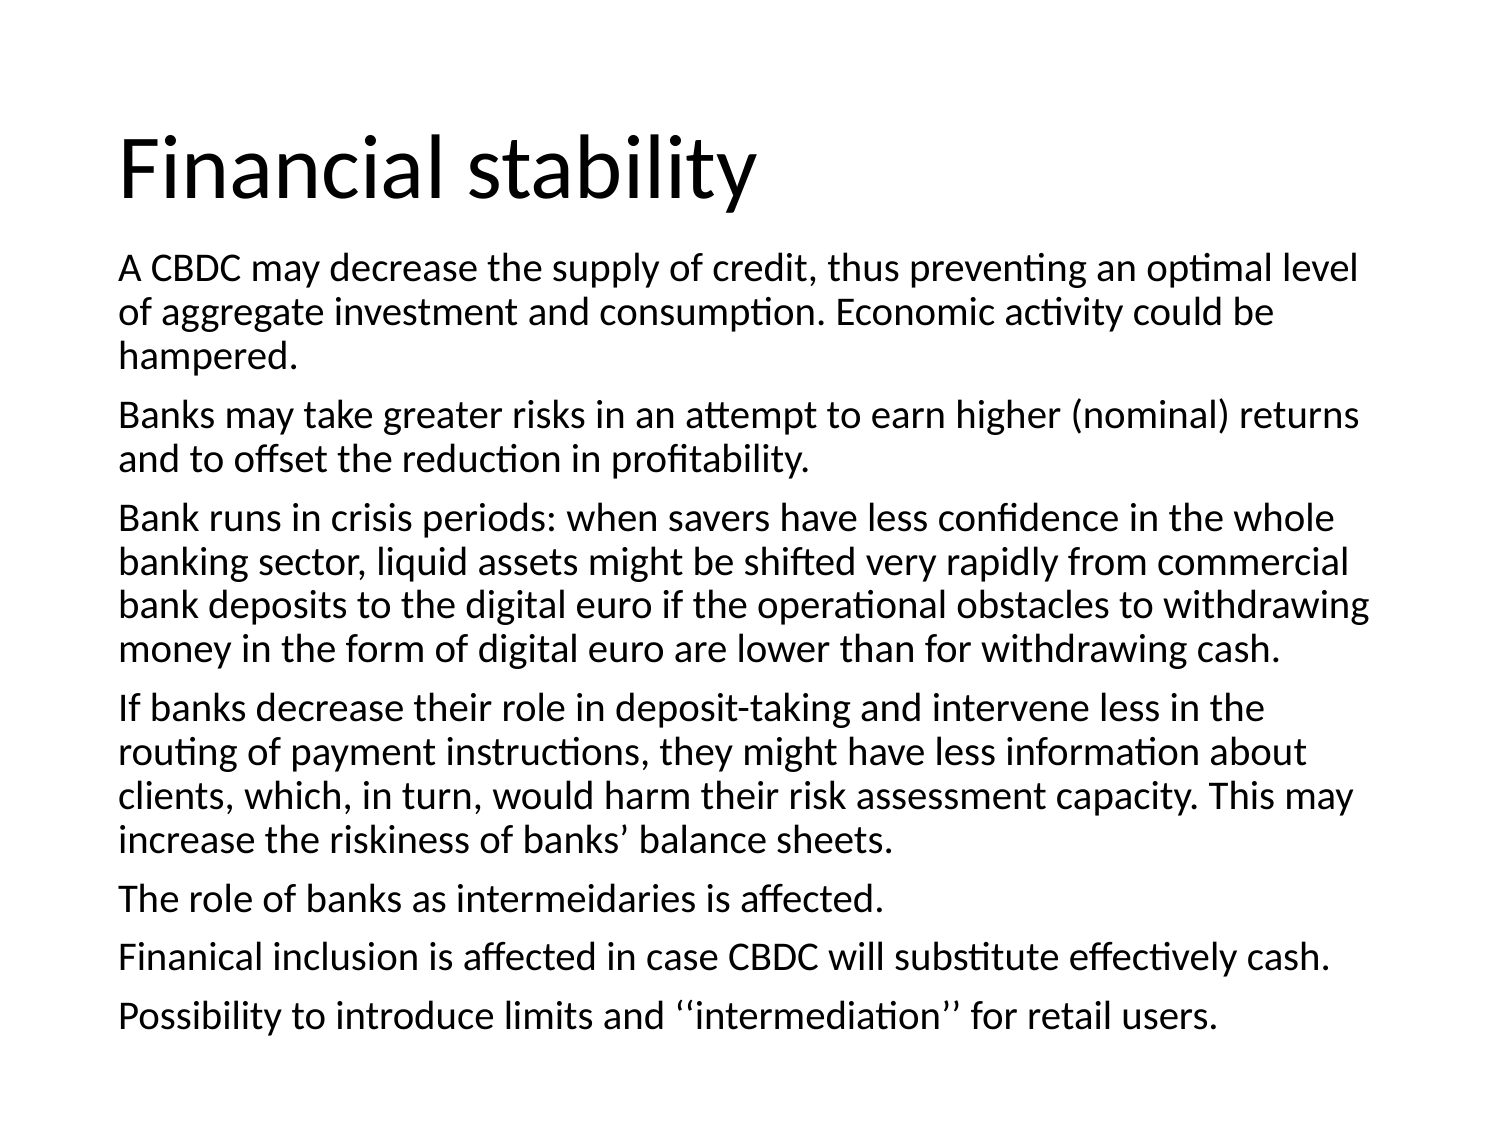

# Financial stability
A CBDC may decrease the supply of credit, thus preventing an optimal level of aggregate investment and consumption. Economic activity could be hampered.
Banks may take greater risks in an attempt to earn higher (nominal) returns and to offset the reduction in profitability.
Bank runs in crisis periods: when savers have less confidence in the whole banking sector, liquid assets might be shifted very rapidly from commercial bank deposits to the digital euro if the operational obstacles to withdrawing money in the form of digital euro are lower than for withdrawing cash.
If banks decrease their role in deposit-taking and intervene less in the routing of payment instructions, they might have less information about clients, which, in turn, would harm their risk assessment capacity. This may increase the riskiness of banks’ balance sheets.
The role of banks as intermeidaries is affected.
Finanical inclusion is affected in case CBDC will substitute effectively cash.
Possibility to introduce limits and ‘‘intermediation’’ for retail users.